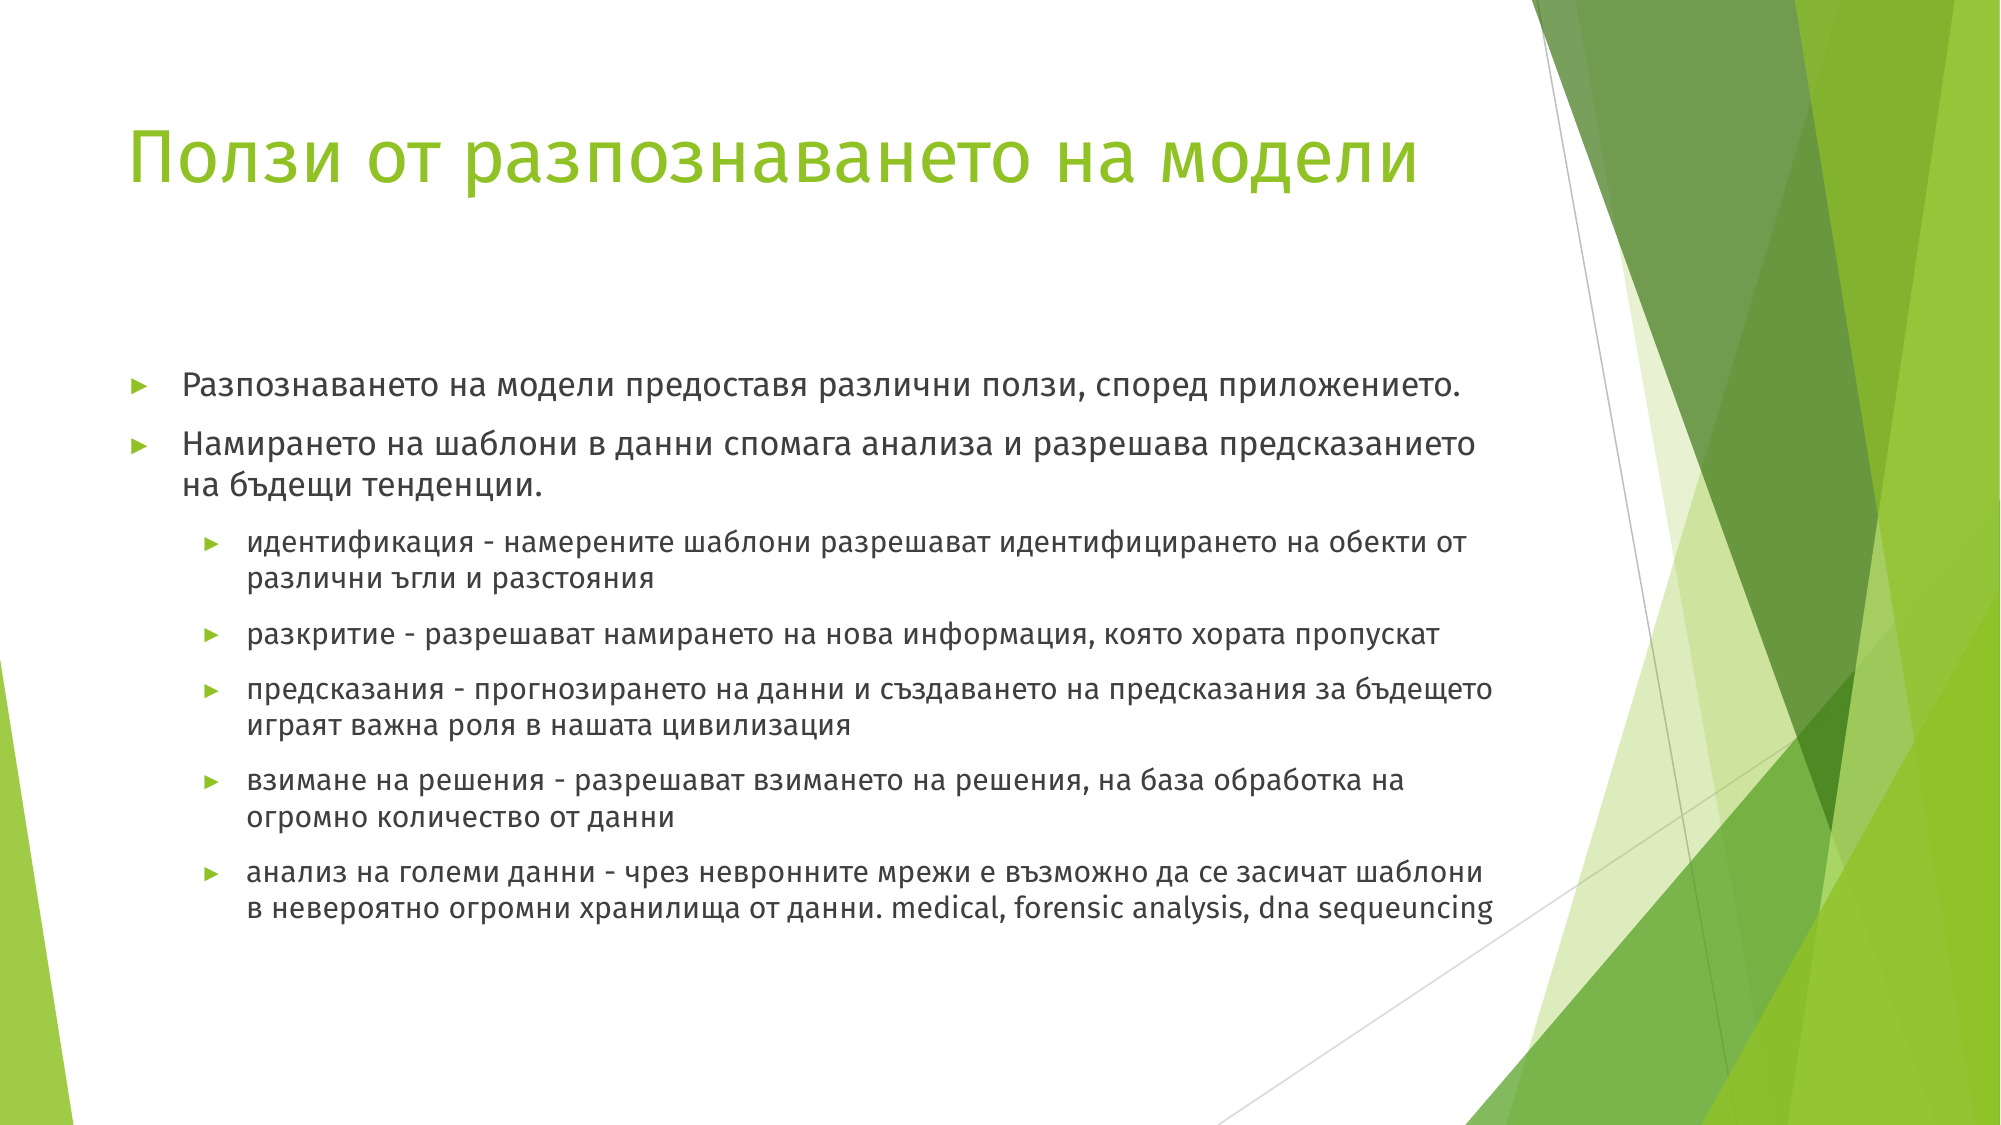

# Ползи от разпознаването на модели
Разпознаването на модели предоставя различни ползи, според приложението.
Намирането на шаблони в данни спомага анализа и разрешава предсказанието на бъдещи тенденции.
идентификация - намерените шаблони разрешават идентифицирането на обекти от различни ъгли и разстояния
разкритие - разрешават намирането на нова информация, която хората пропускат
предсказания - прогнозирането на данни и създаването на предсказания за бъдещето играят важна роля в нашата цивилизация
взимане на решения - разрешават взимането на решения, на база обработка на огромно количество от данни
анализ на големи данни - чрез невронните мрежи е възможно да се засичат шаблони в невероятно огромни хранилища от данни. medical, forensic analysis, dna sequeuncing